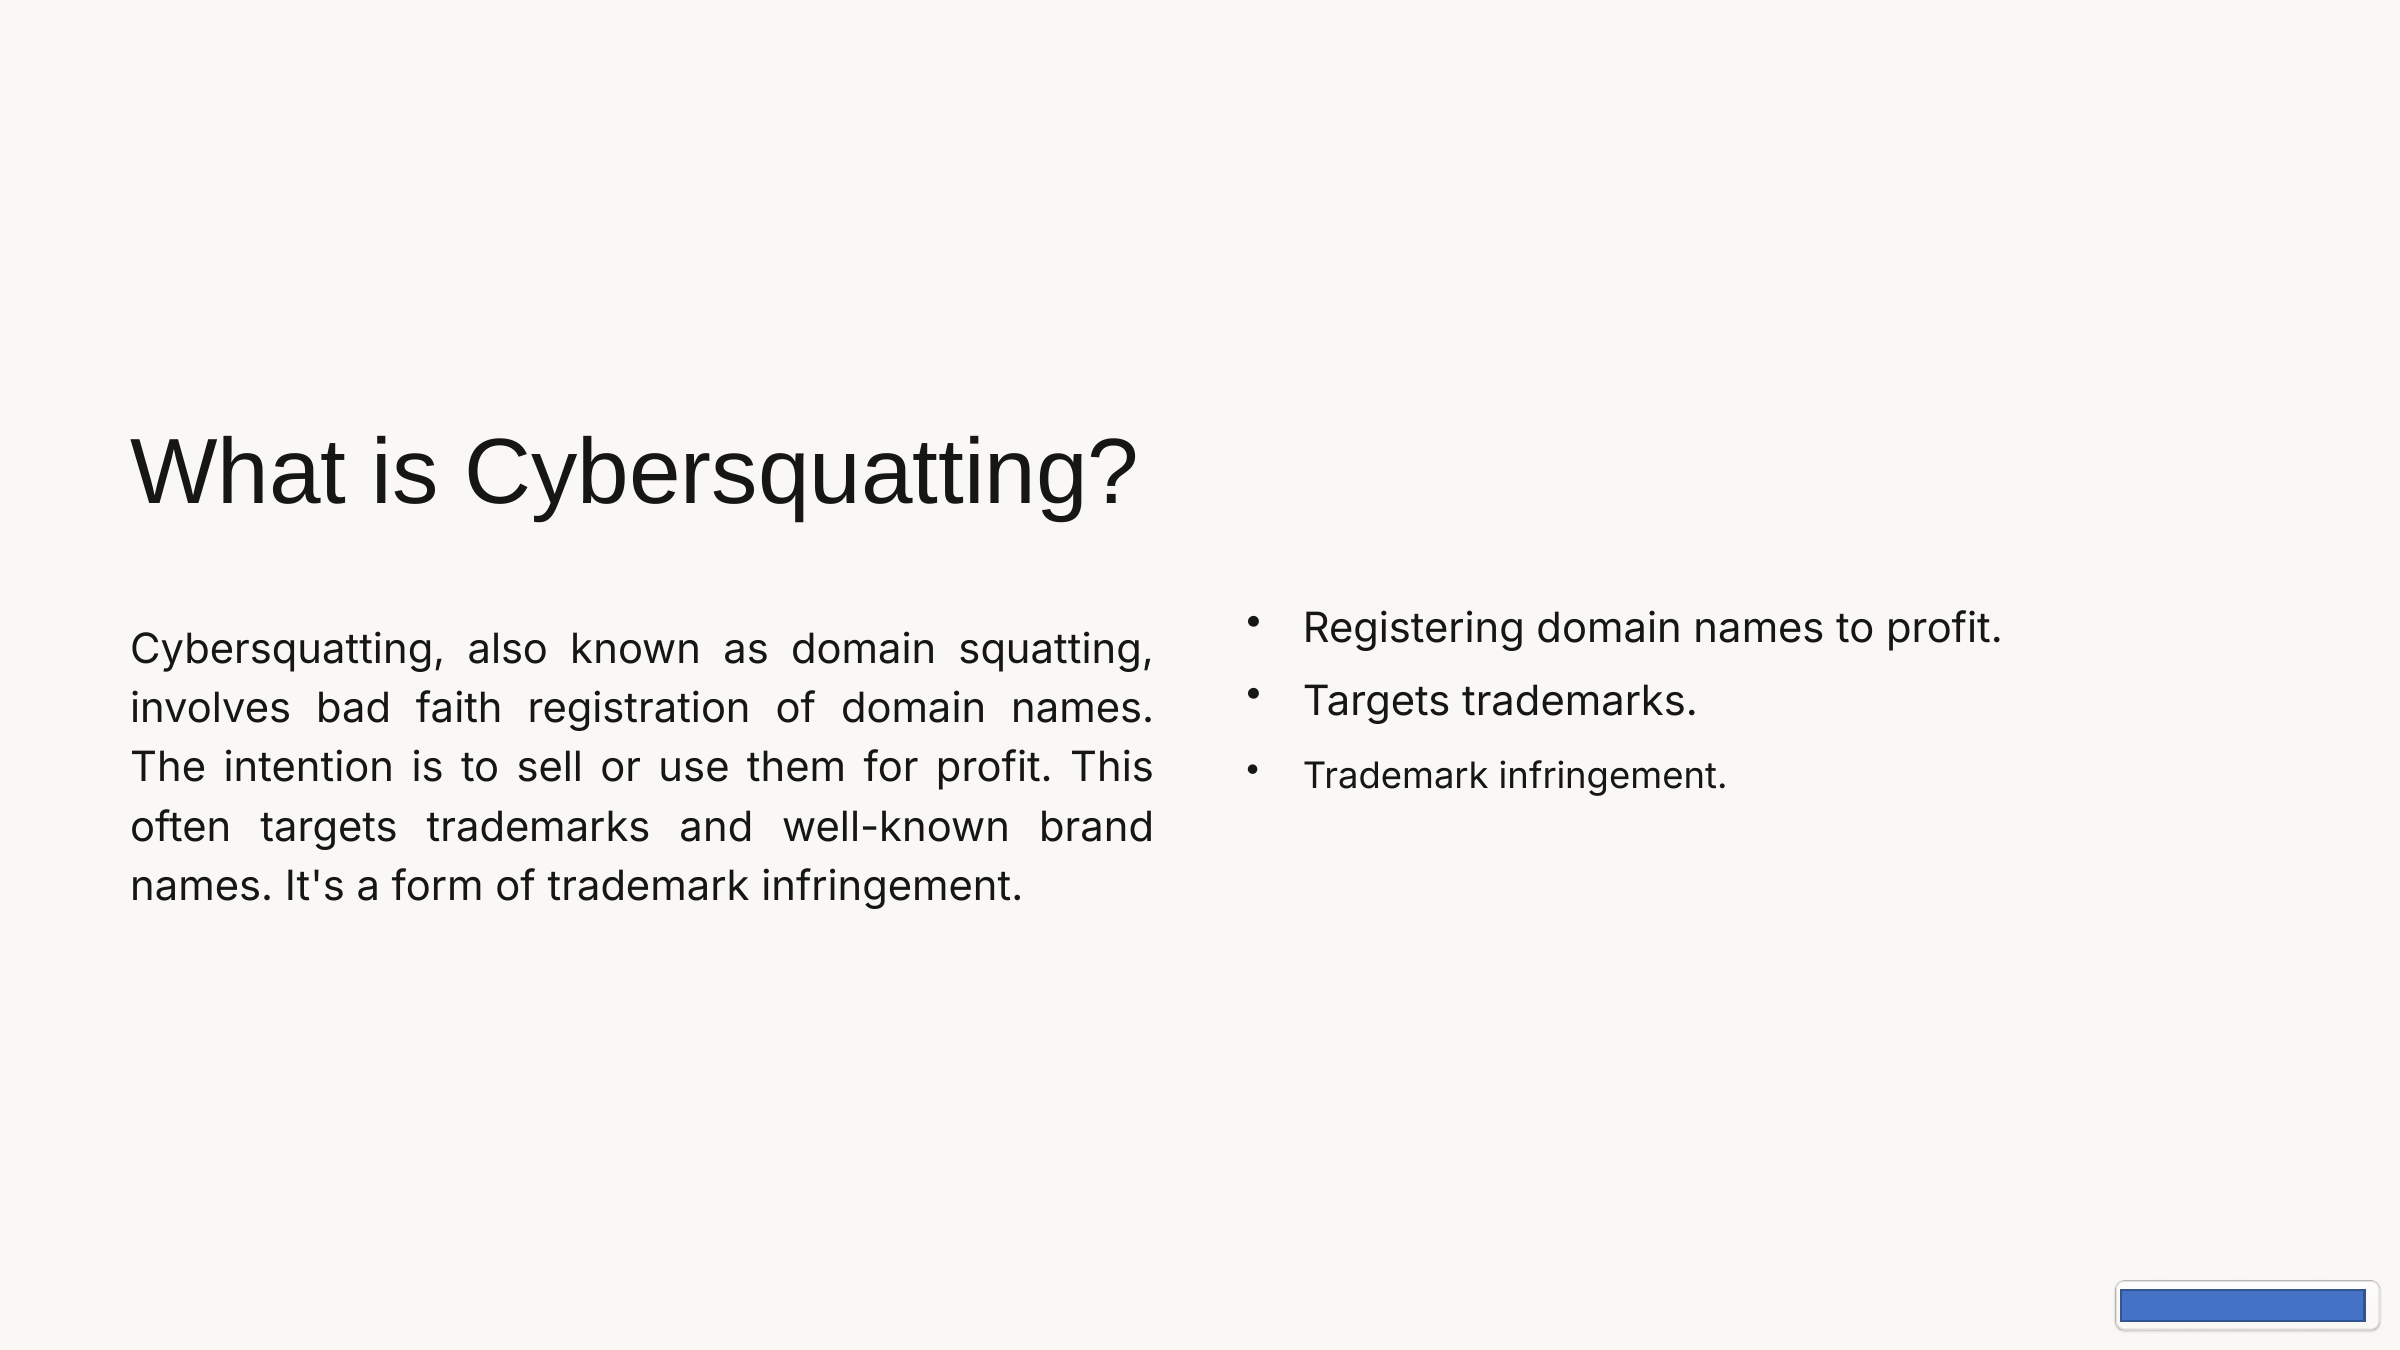

What is Cybersquatting?
Registering domain names to profit.
Cybersquatting, also known as domain squatting, involves bad faith registration of domain names. The intention is to sell or use them for profit. This often targets trademarks and well-known brand names. It's a form of trademark infringement.
Targets trademarks.
Trademark infringement.